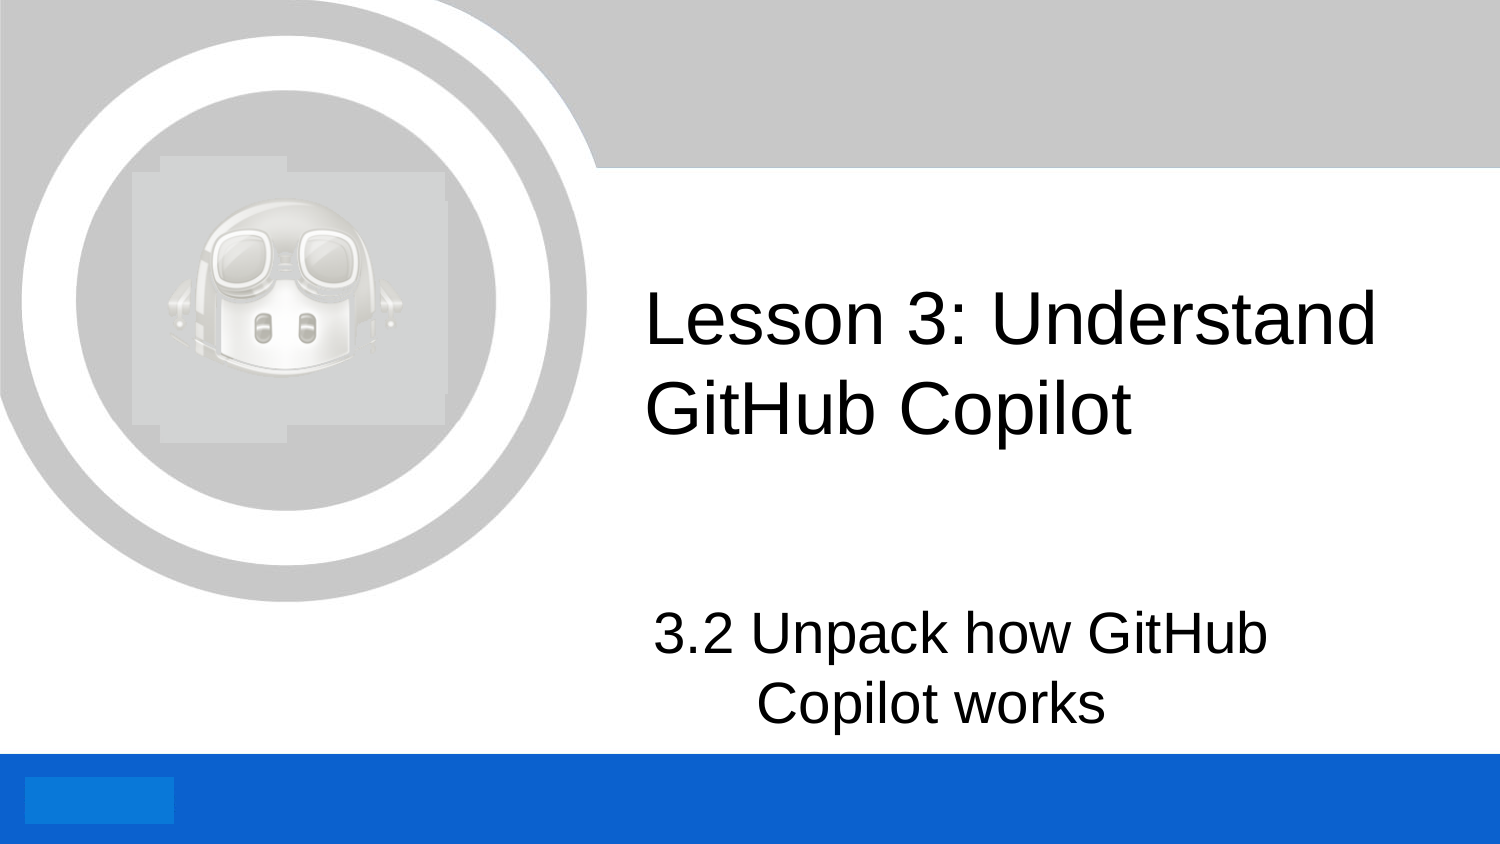

# Lesson 3: Understand GitHub Copilot
3.2 Unpack how GitHub Copilot works